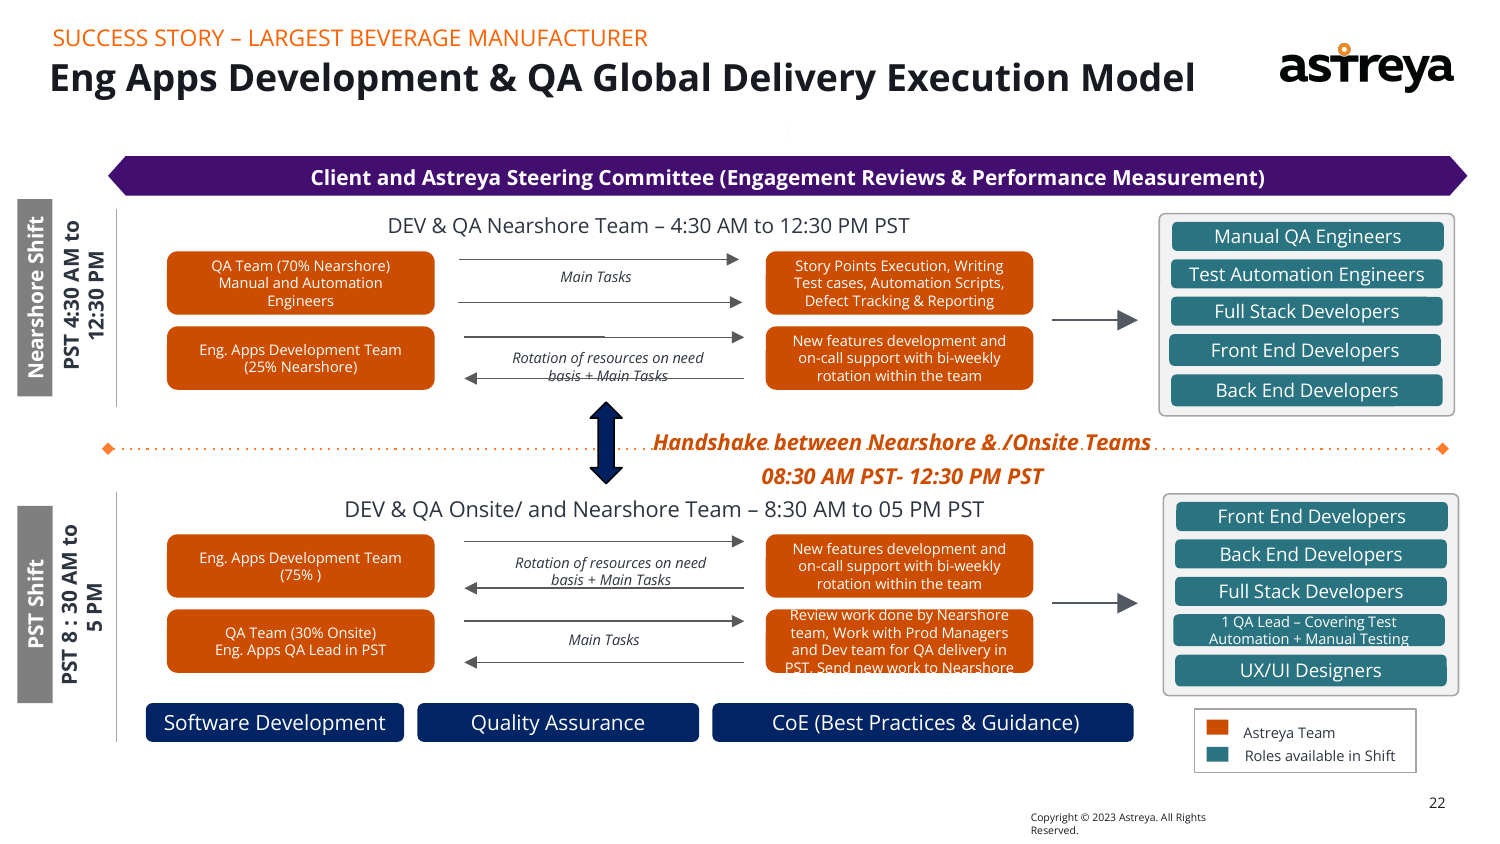

SUCCESS STORY – LARGEST BEVERAGE MANUFACTURER
Eng Apps Development & QA Global Delivery Execution Model
)

Client and Astreya Steering Committee (Engagement Reviews & Performance Measurement)

DEV & QA Nearshore Team – 4:30 AM to 12:30 PM PST

Manual QA Engineers
Test Automation Engineers
Full Stack Developers
Front End Developers
Back End Developers
QA Team (70% Nearshore)
Manual and Automation Engineers
Story Points Execution, Writing Test cases, Automation Scripts, Defect Tracking & Reporting
PST 4:30 AM to 12:30 PM
Main Tasks
Nearshore Shift
Eng. Apps Development Team
(25% Nearshore)
New features development and on-call support with bi-weekly rotation within the team
Rotation of resources on need basis + Main Tasks

Handshake between Nearshore & /Onsite Teams
08:30 AM PST- 12:30 PM PST
DEV & QA Onsite/ and Nearshore Team – 8:30 AM to 05 PM PST

Front End Developers
Back End Developers
Full Stack Developers
1 QA Lead – Covering Test Automation + Manual Testing
UX/UI Designers

Eng. Apps Development Team
(75% )

New features development and on-call support with bi-weekly rotation within the team
Rotation of resources on need basis + Main Tasks
 PST 8 : 30 AM to 5 PM
PST Shift
QA Team (30% Onsite)
Eng. Apps QA Lead in PST
Review work done by Nearshore team, Work with Prod Managers and Dev team for QA delivery in PST, Send new work to Nearshore
Main Tasks
Software Development
Quality Assurance
 CoE (Best Practices & Guidance)

Astreya Team

Roles available in Shift